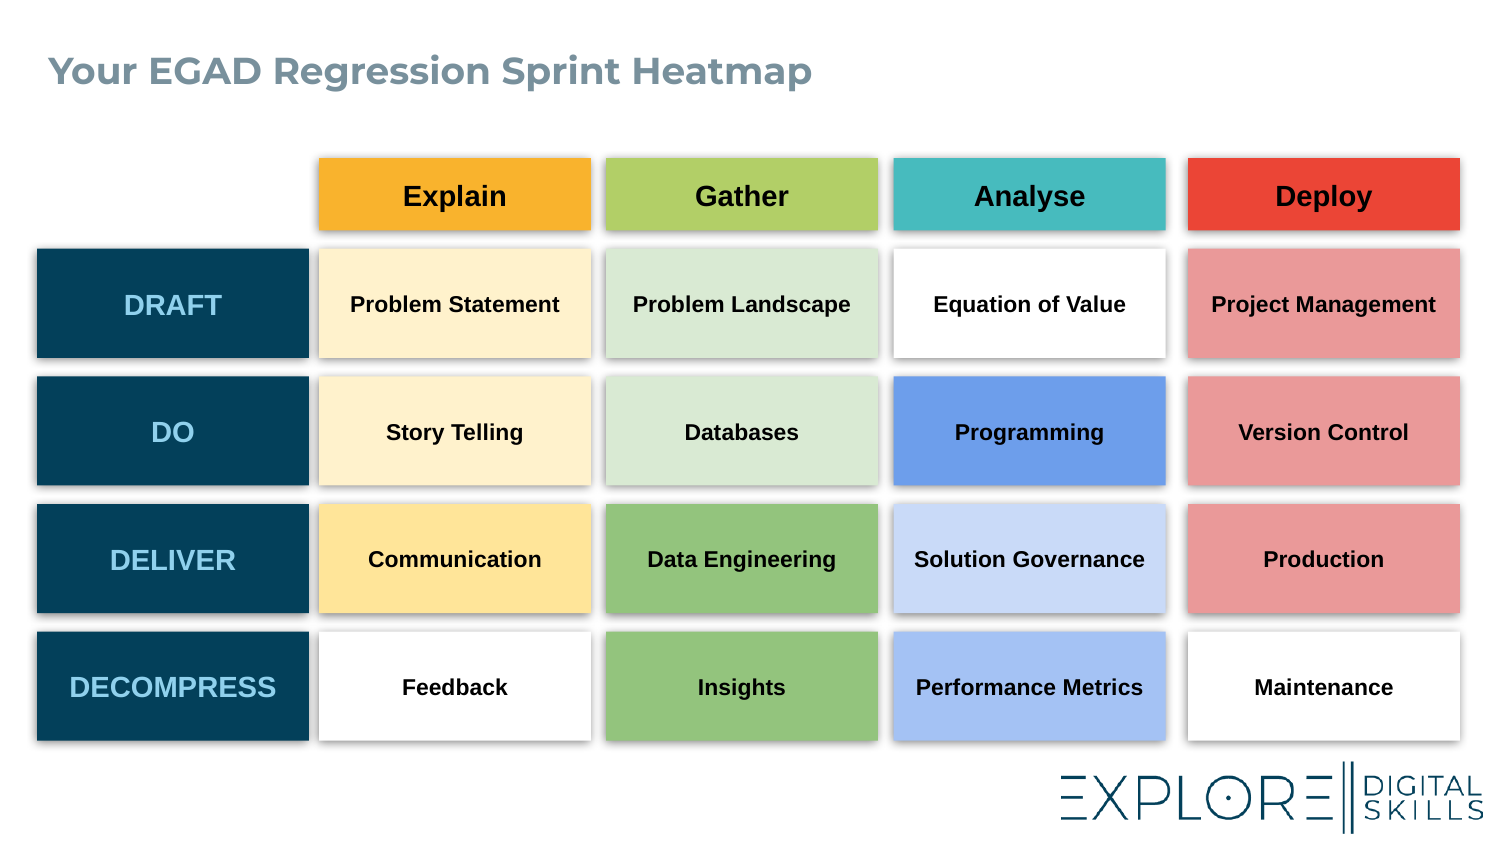

# Your EGAD Regression Sprint Heatmap
Explain
Gather
Analyse
Deploy
DRAFT
Problem Statement
Problem Landscape
Equation of Value
Project Management
DO
Story Telling
Databases
Programming
Version Control
DELIVER
Communication
Data Engineering
Solution Governance
Production
DECOMPRESS
Feedback
Insights
Performance Metrics
Maintenance